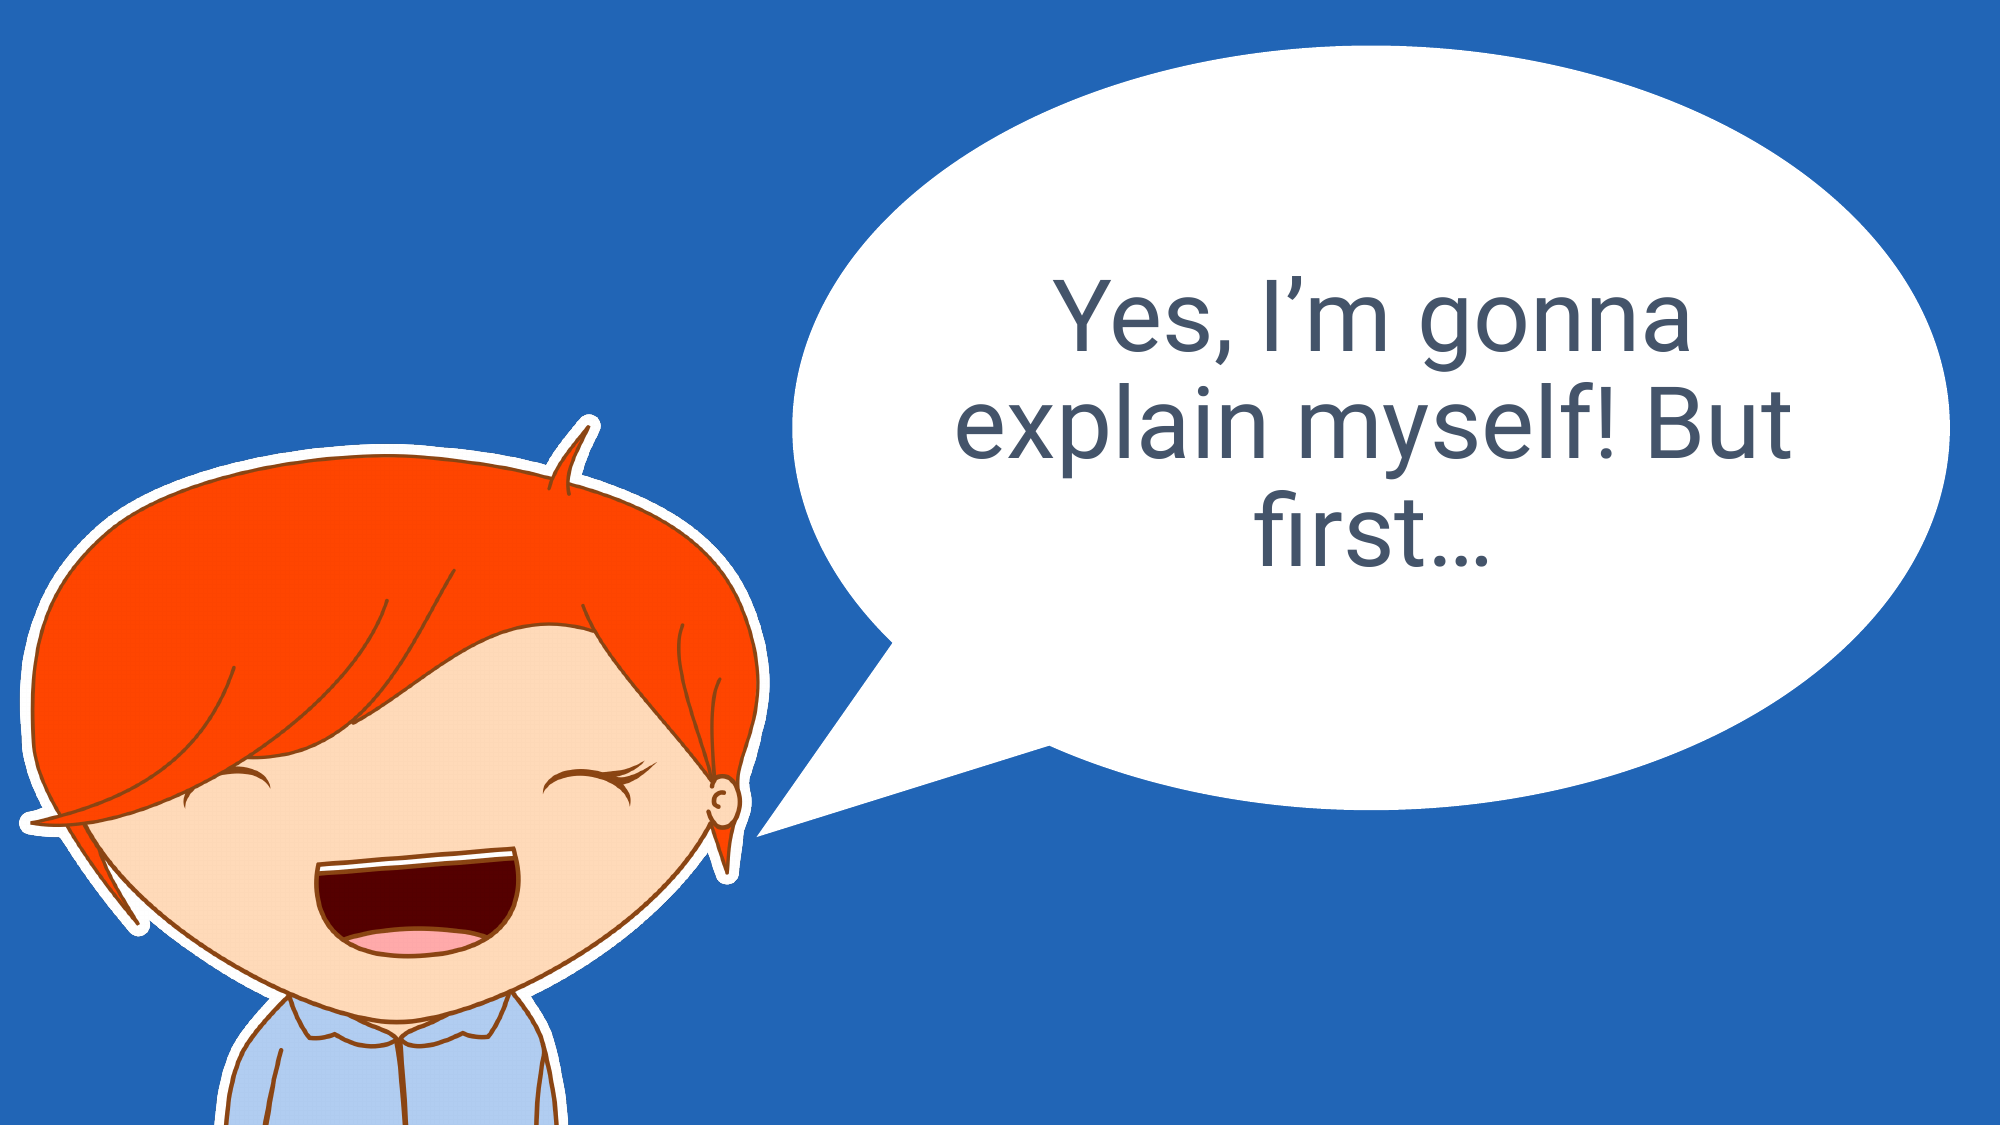

Yes, I’m gonna explain myself! But first…